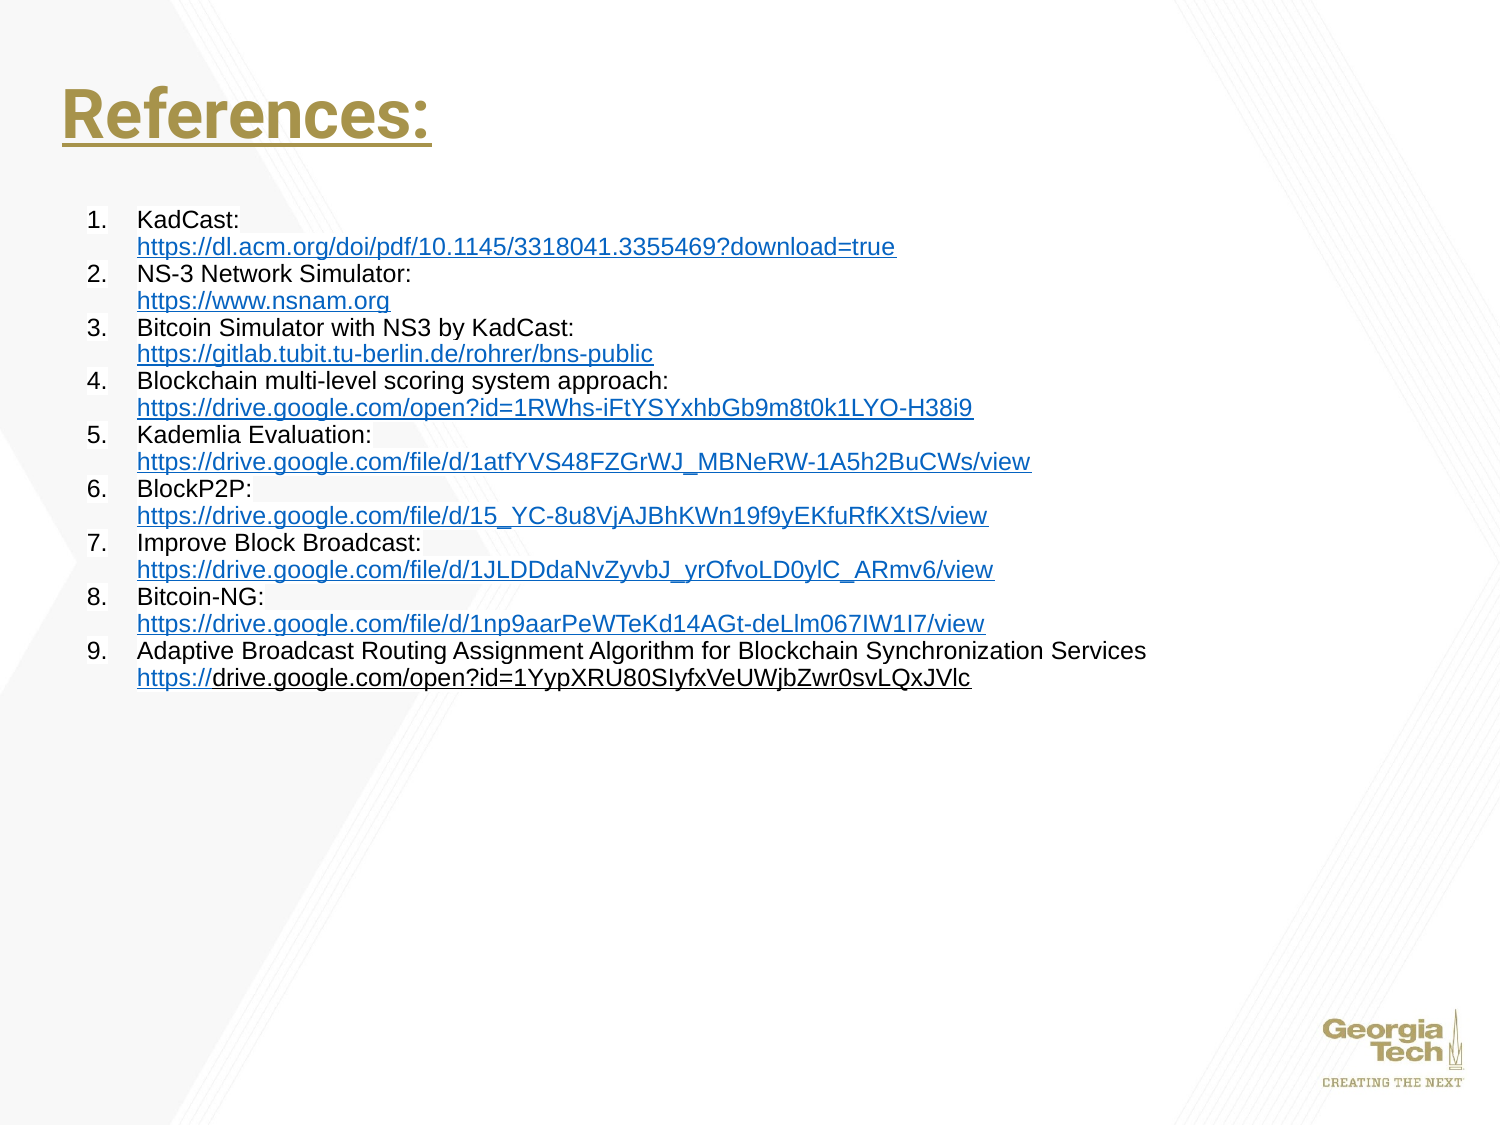

# References:
KadCast:
https://dl.acm.org/doi/pdf/10.1145/3318041.3355469?download=true
NS-3 Network Simulator:
https://www.nsnam.org
Bitcoin Simulator with NS3 by KadCast:
https://gitlab.tubit.tu-berlin.de/rohrer/bns-public
Blockchain multi-level scoring system approach:
https://drive.google.com/open?id=1RWhs-iFtYSYxhbGb9m8t0k1LYO-H38i9
Kademlia Evaluation:
https://drive.google.com/file/d/1atfYVS48FZGrWJ_MBNeRW-1A5h2BuCWs/view
BlockP2P:
https://drive.google.com/file/d/15_YC-8u8VjAJBhKWn19f9yEKfuRfKXtS/view
Improve Block Broadcast:
https://drive.google.com/file/d/1JLDDdaNvZyvbJ_yrOfvoLD0ylC_ARmv6/view
Bitcoin-NG:
https://drive.google.com/file/d/1np9aarPeWTeKd14AGt-deLlm067IW1I7/view
Adaptive Broadcast Routing Assignment Algorithm for Blockchain Synchronization Services
https://drive.google.com/open?id=1YypXRU80SIyfxVeUWjbZwr0svLQxJVlc